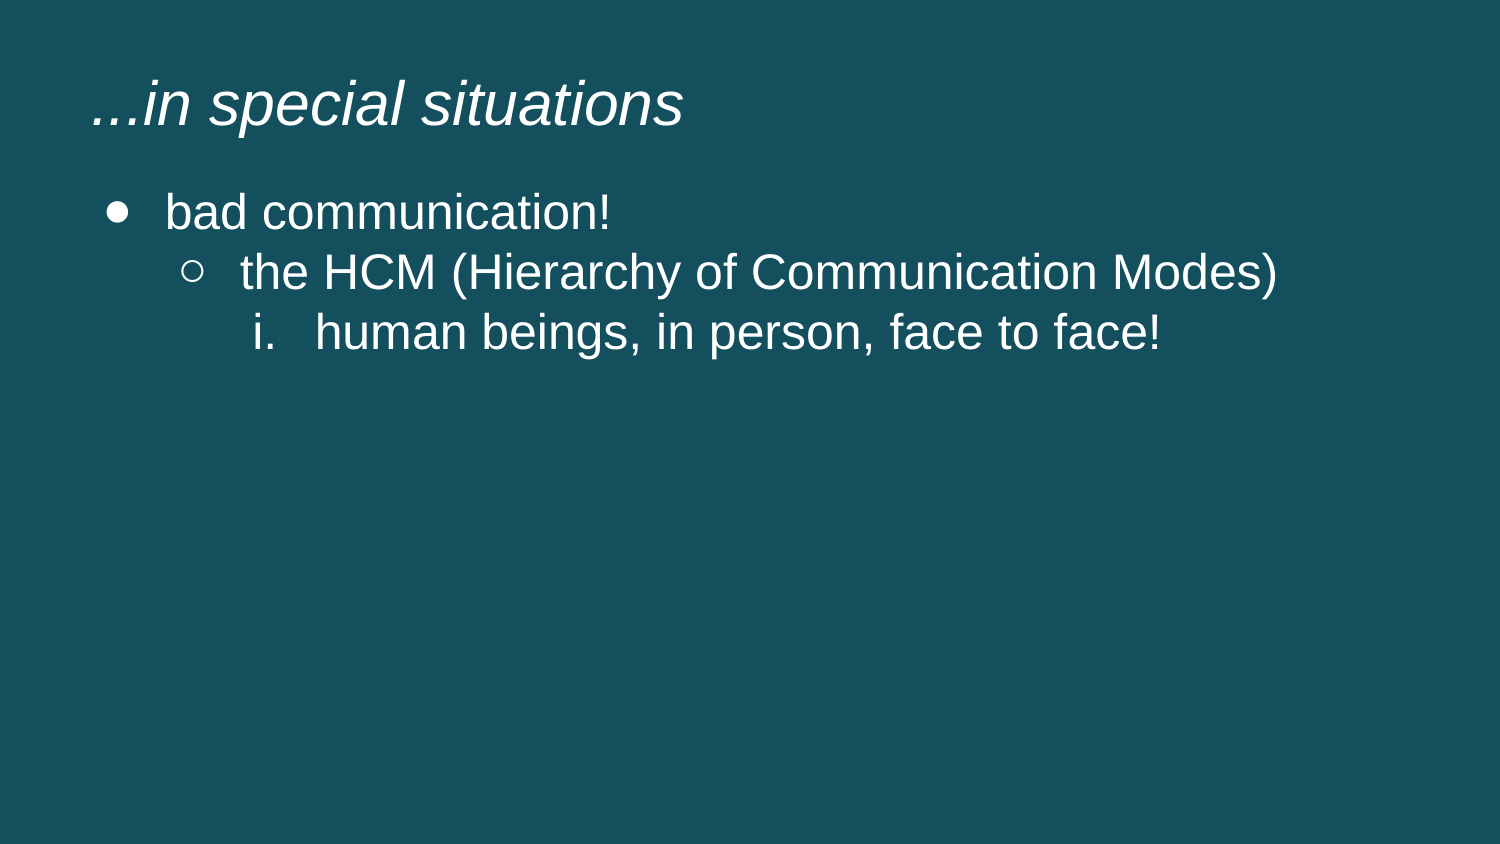

...in special situations
bad communication!
the HCM (Hierarchy of Communication Modes)
human beings, in person, face to face!